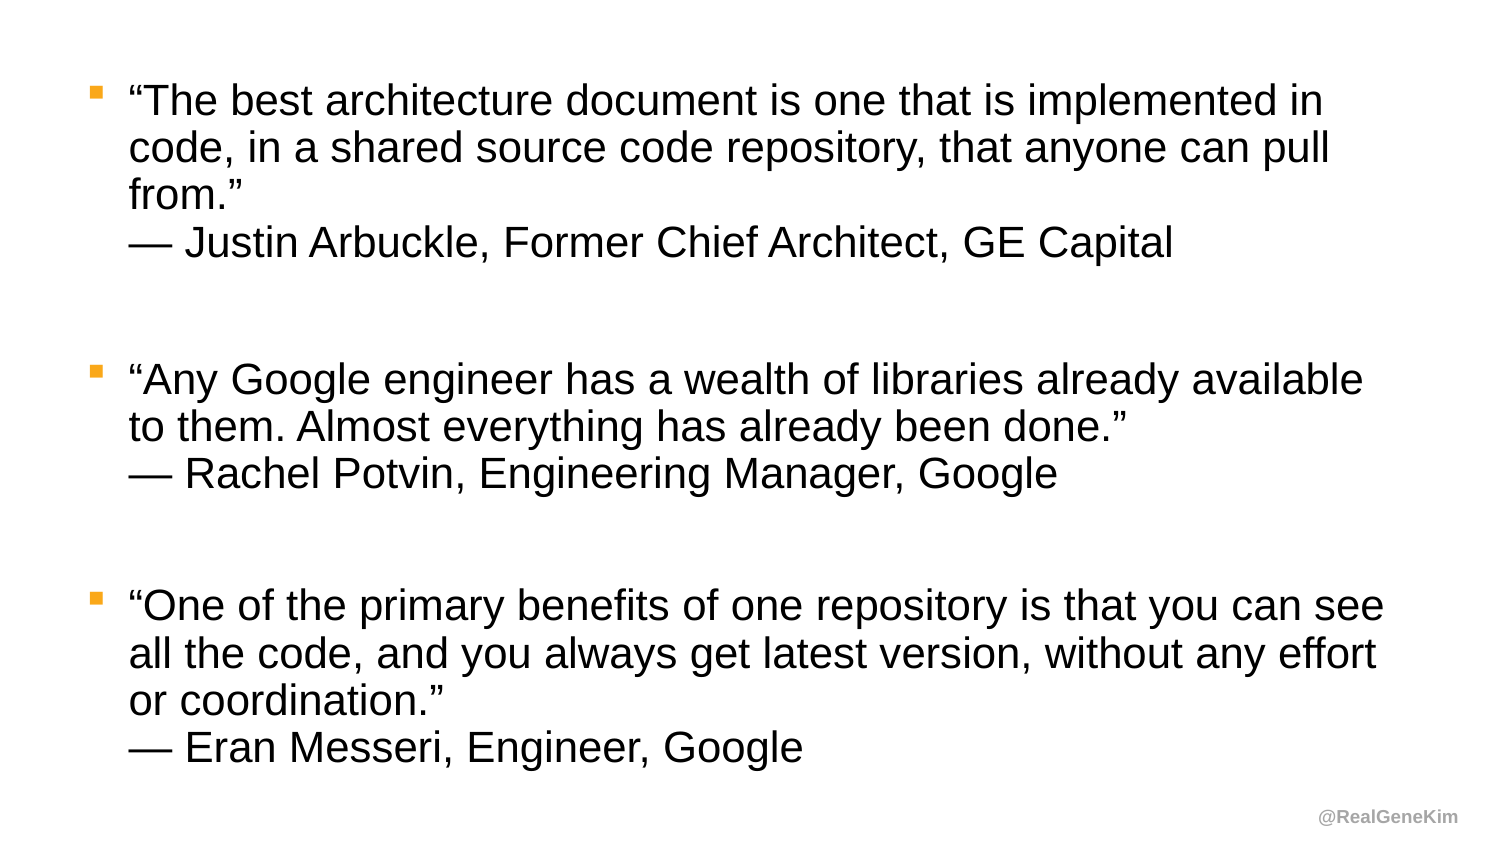

“The best architecture document is one that is implemented in code, in a shared source code repository, that anyone can pull from.”
— Justin Arbuckle, Former Chief Architect, GE Capital
“Any Google engineer has a wealth of libraries already available to them. Almost everything has already been done.”
— Rachel Potvin, Engineering Manager, Google
“One of the primary benefits of one repository is that you can see all the code, and you always get latest version, without any effort or coordination.”
— Eran Messeri, Engineer, Google